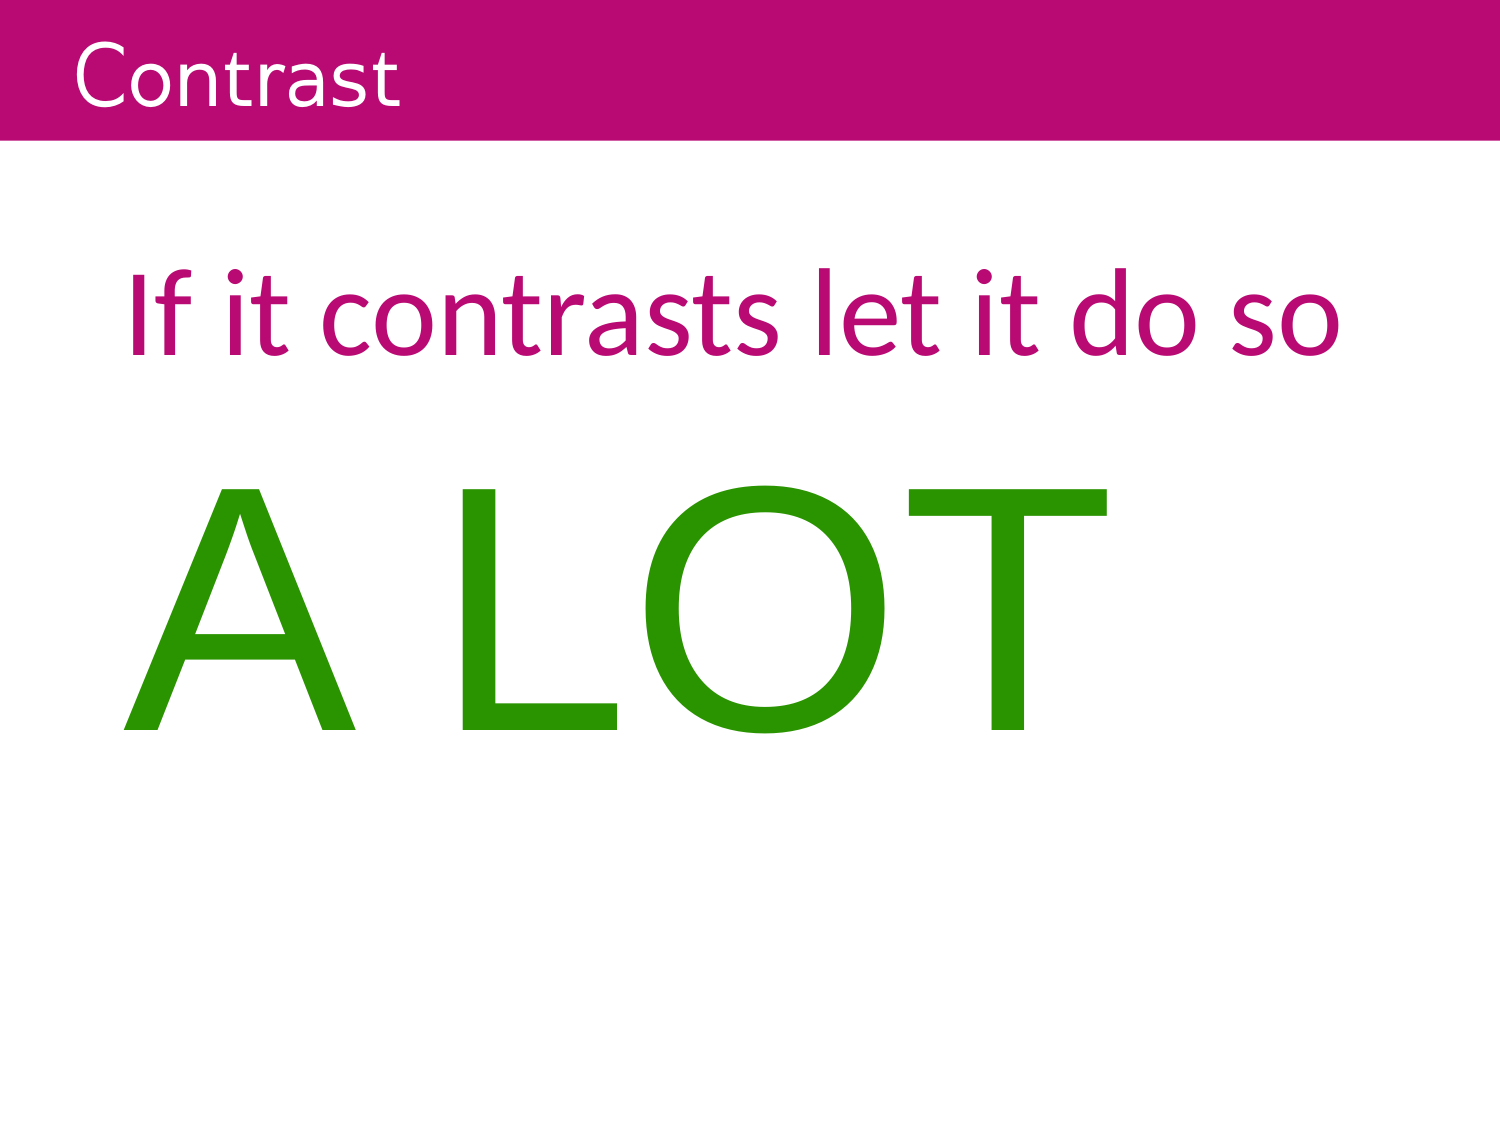

# Contrast
If it contrasts let it do so
A LOT